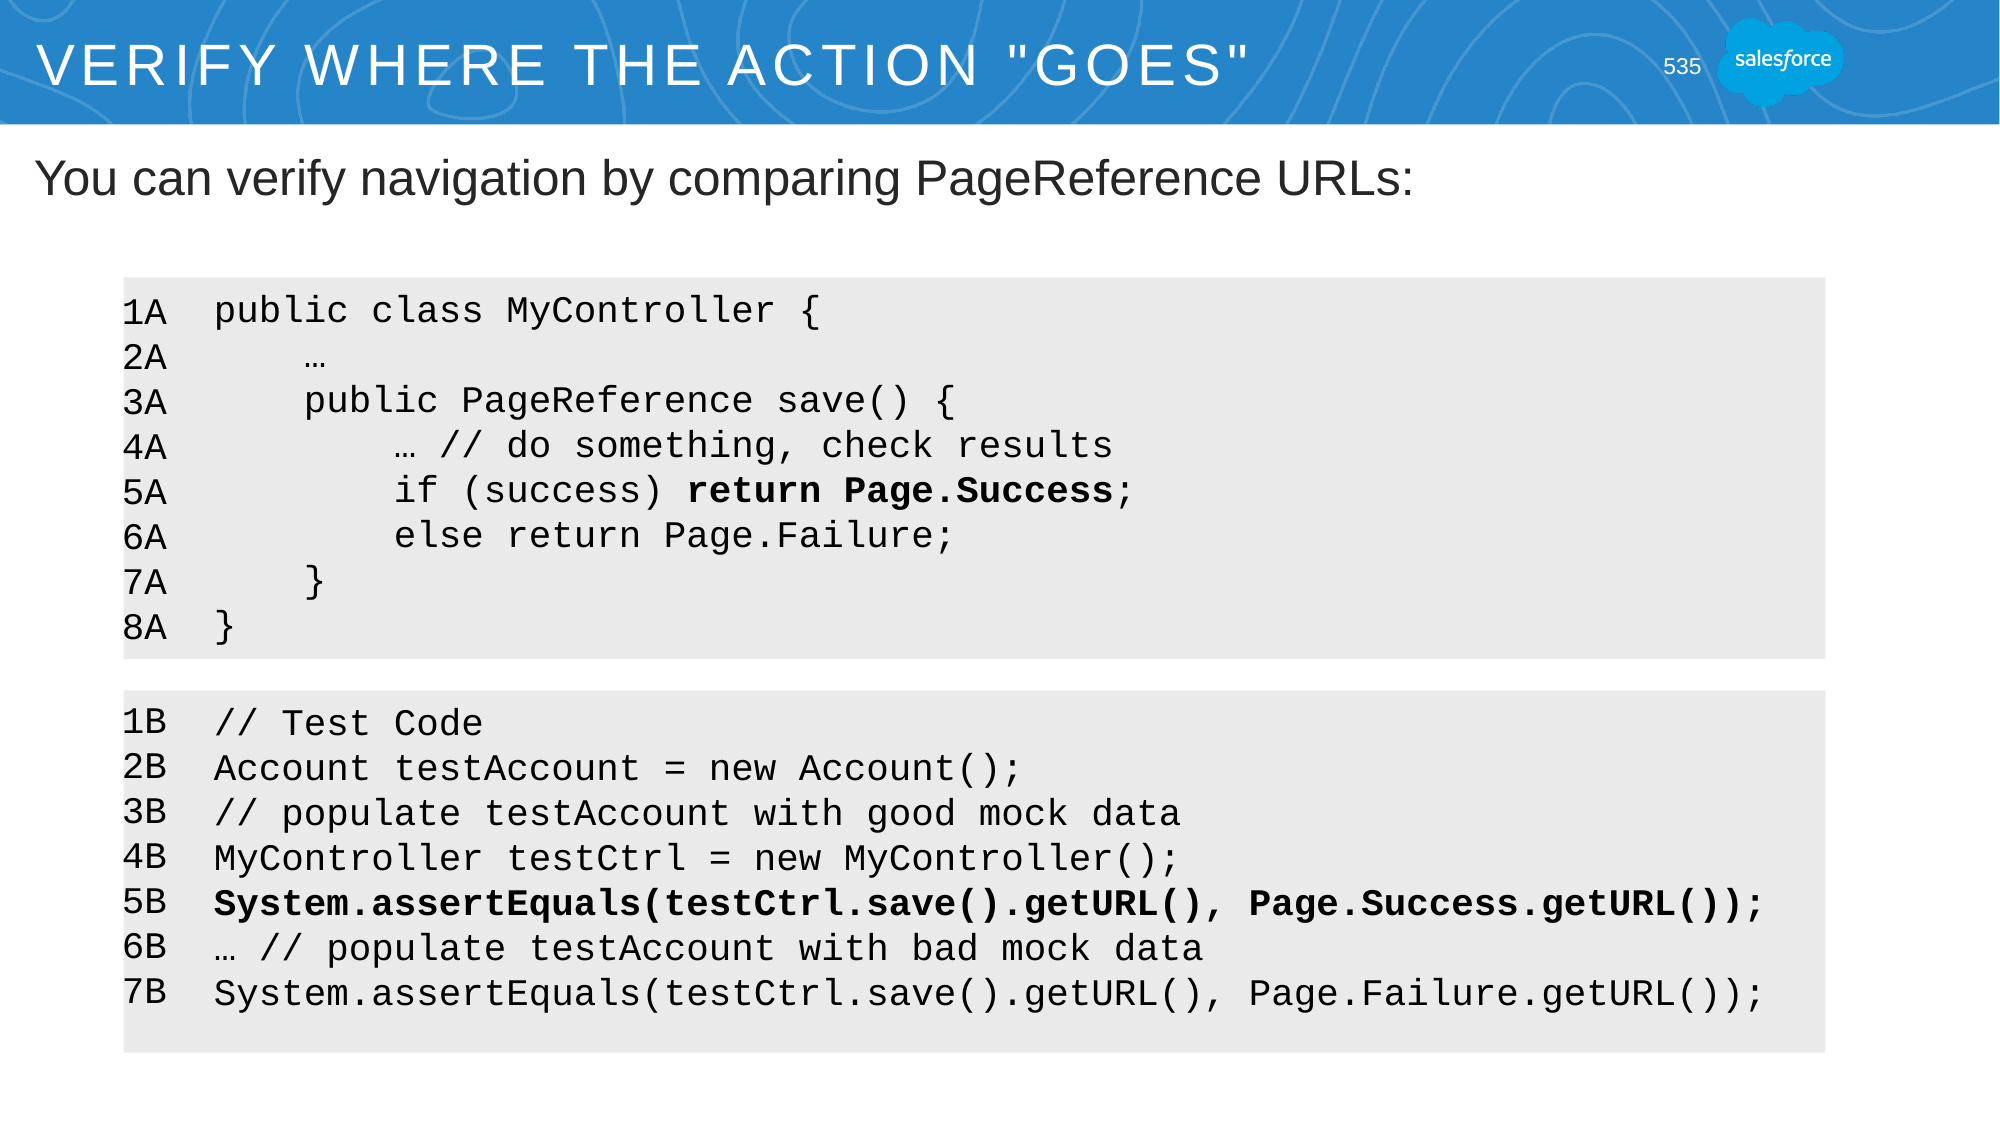

# Verify Where the Action "Goes"
535
You can verify navigation by comparing PageReference URLs:
public class MyController {
    …
    public PageReference save() {
        … // do something, check results
        if (success) return Page.Success;
        else return Page.Failure;
    }
}
1A
2A
3A
4A
5A
6A
7A
8A
// Test Code
Account testAccount = new Account();
// populate testAccount with good mock data
MyController testCtrl = new MyController();
System.assertEquals(testCtrl.save().getURL(), Page.Success.getURL());
… // populate testAccount with bad mock data
System.assertEquals(testCtrl.save().getURL(), Page.Failure.getURL());
1B
2B
3B
4B
5B
6B
7B